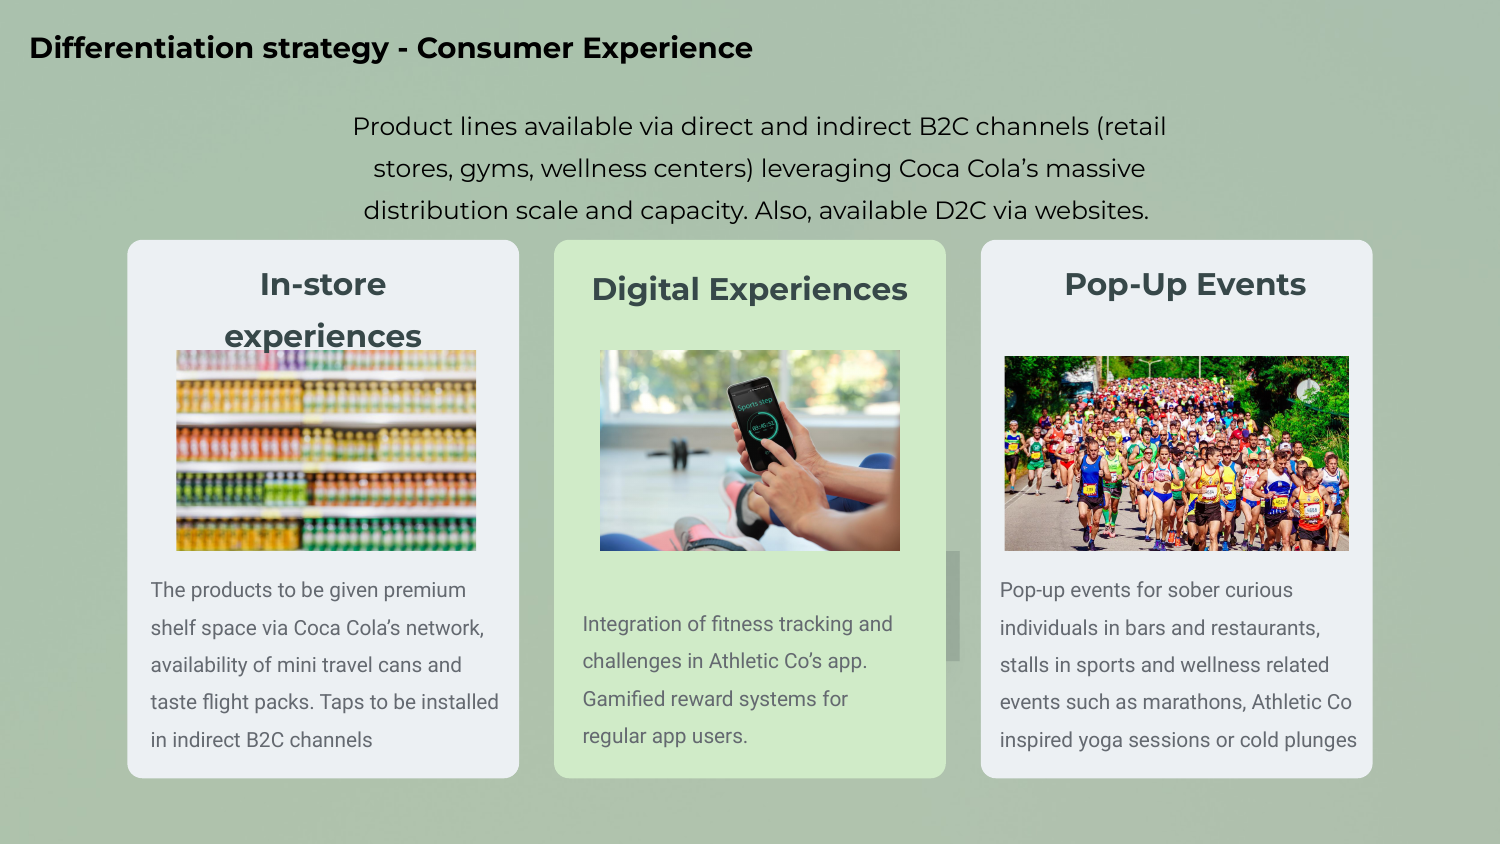

Differentiation strategy - Consumer Experience
Product lines available via direct and indirect B2C channels (retail stores, gyms, wellness centers) leveraging Coca Cola’s massive distribution scale and capacity. Also, available D2C via websites.

In-store experiences
Pop-Up Events
Digital Experiences

The products to be given premium shelf space via Coca Cola’s network, availability of mini travel cans and taste flight packs. Taps to be installed in indirect B2C channels
Pop-up events for sober curious individuals in bars and restaurants, stalls in sports and wellness related events such as marathons, Athletic Co inspired yoga sessions or cold plunges
Integration of fitness tracking and challenges in Athletic Co’s app. Gamified reward systems for regular app users.